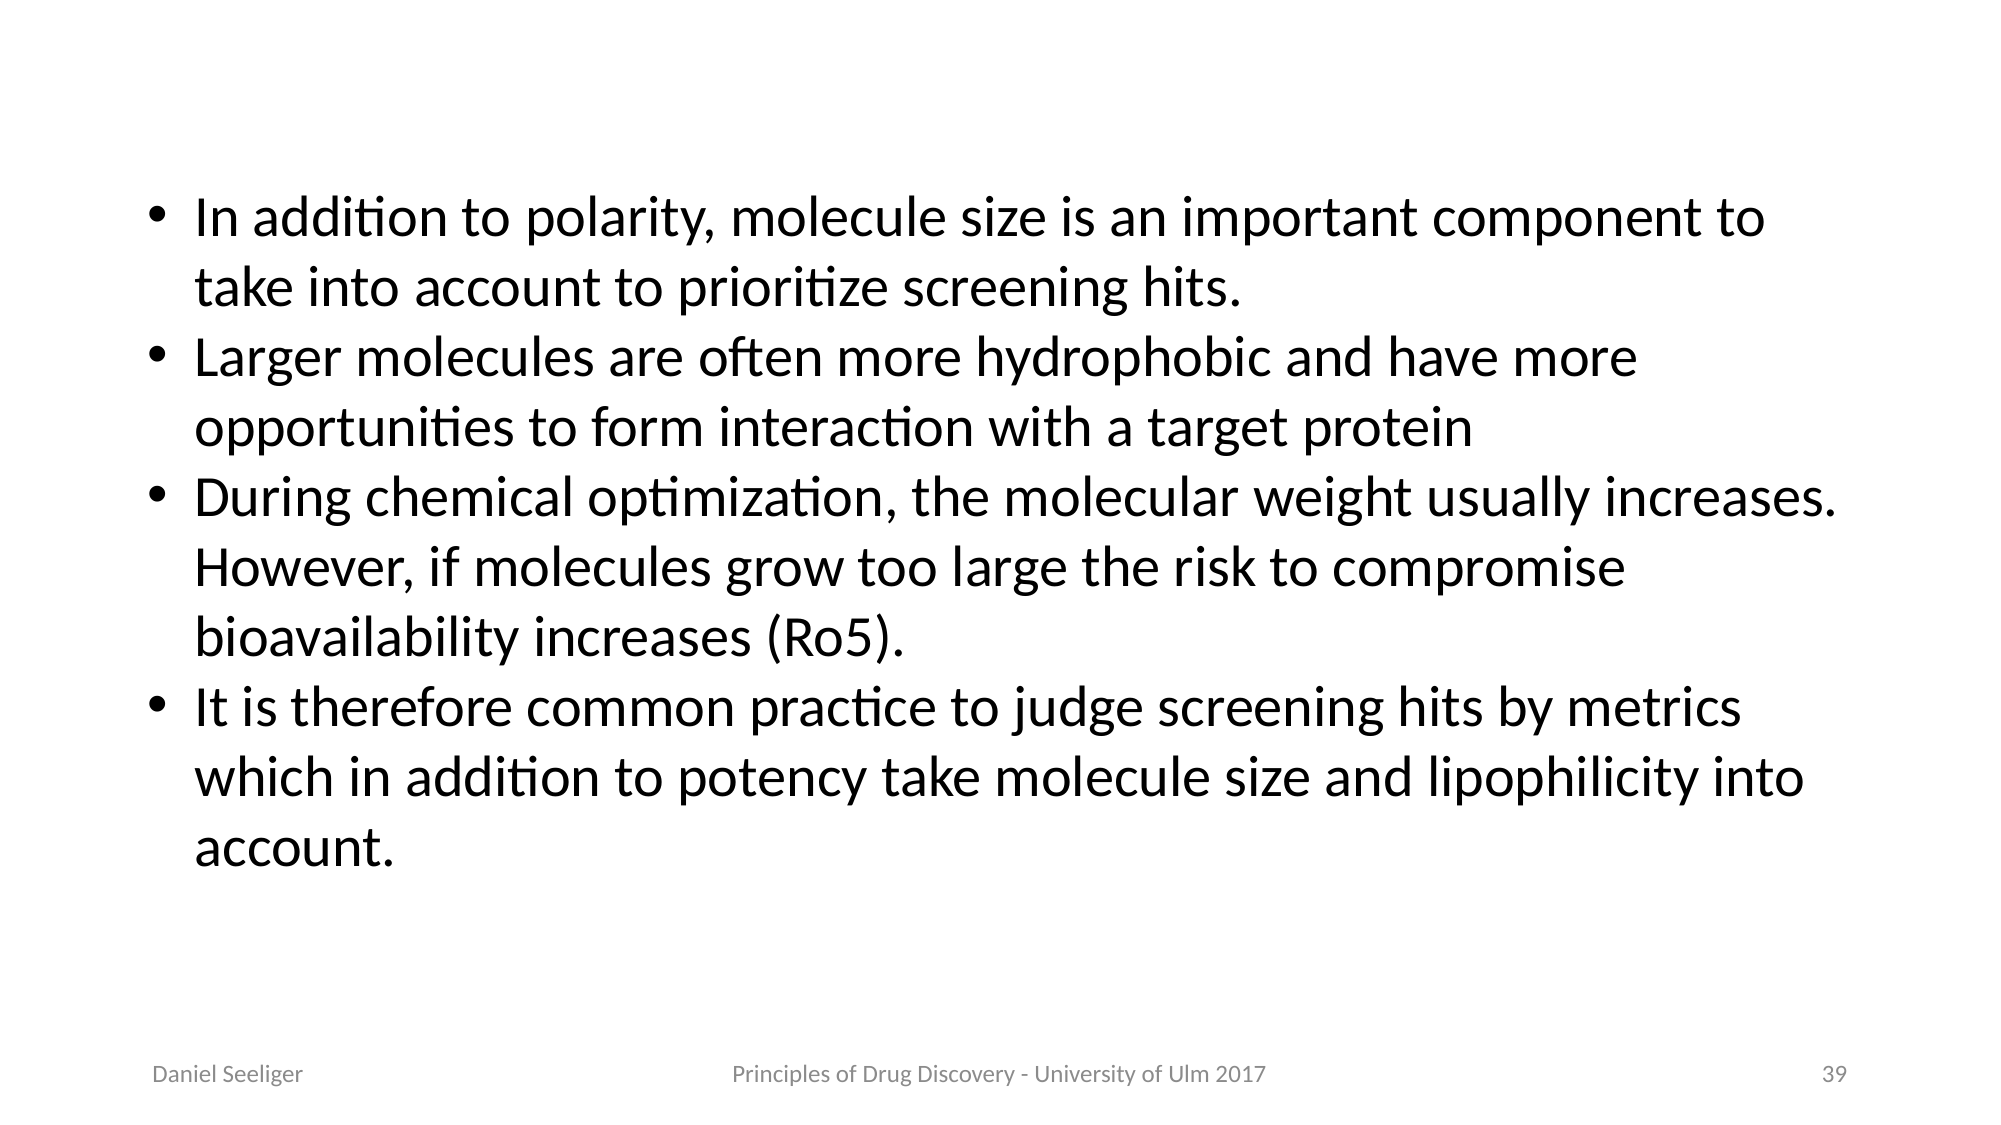

In addition to polarity, molecule size is an important component to take into account to prioritize screening hits.
Larger molecules are often more hydrophobic and have more opportunities to form interaction with a target protein
During chemical optimization, the molecular weight usually increases. However, if molecules grow too large the risk to compromise bioavailability increases (Ro5).
It is therefore common practice to judge screening hits by metrics which in addition to potency take molecule size and lipophilicity into account.
Daniel Seeliger
Principles of Drug Discovery - University of Ulm 2017
39